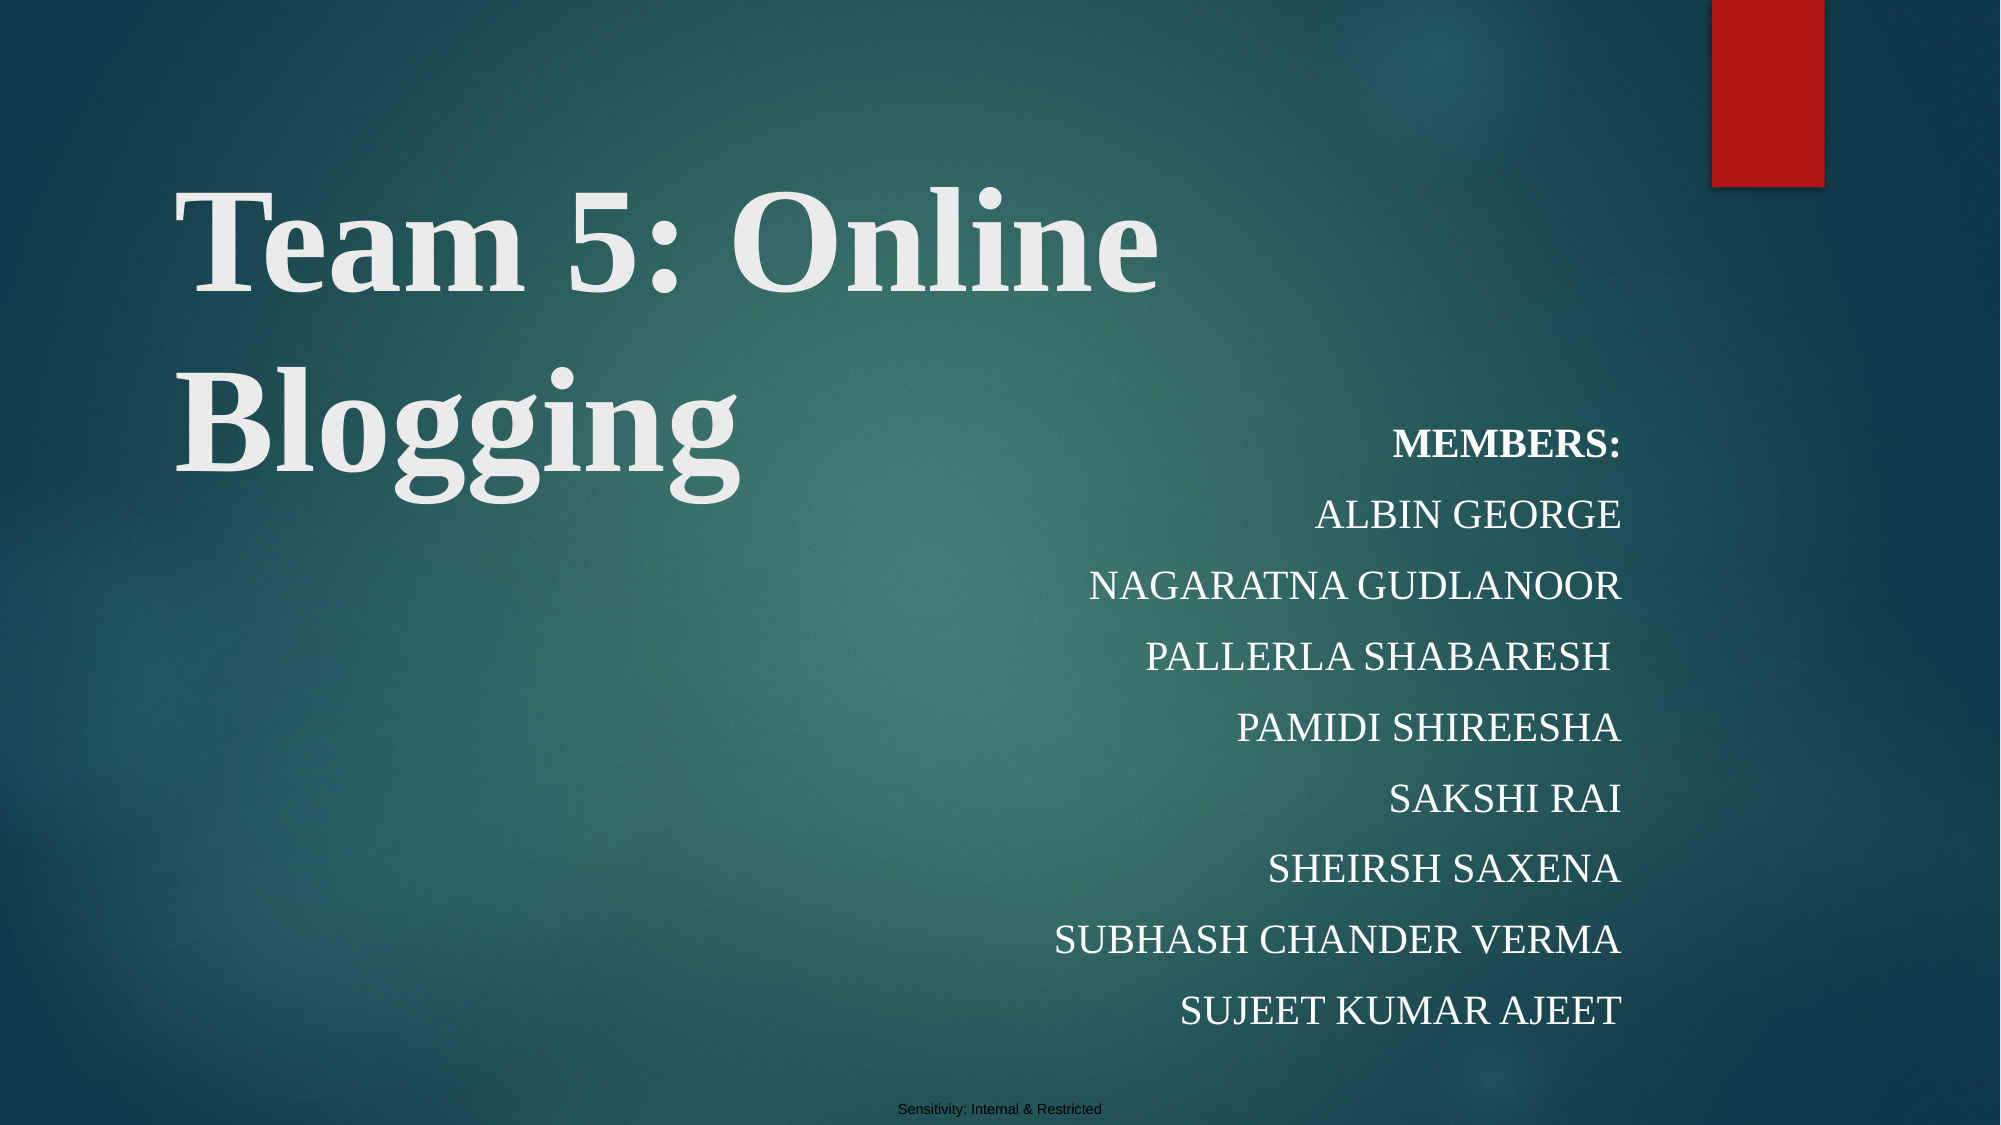

# Team 5: Online Blogging
Members:
Albin GEORGE
Nagaratna GUDLANOOR
PALLERLA ShabARESH
Pamidi SHIREESHA
Sakshi RAI
Sheirsh Saxena
Subhash CHANDER VERMA
Sujeet kumar Ajeet